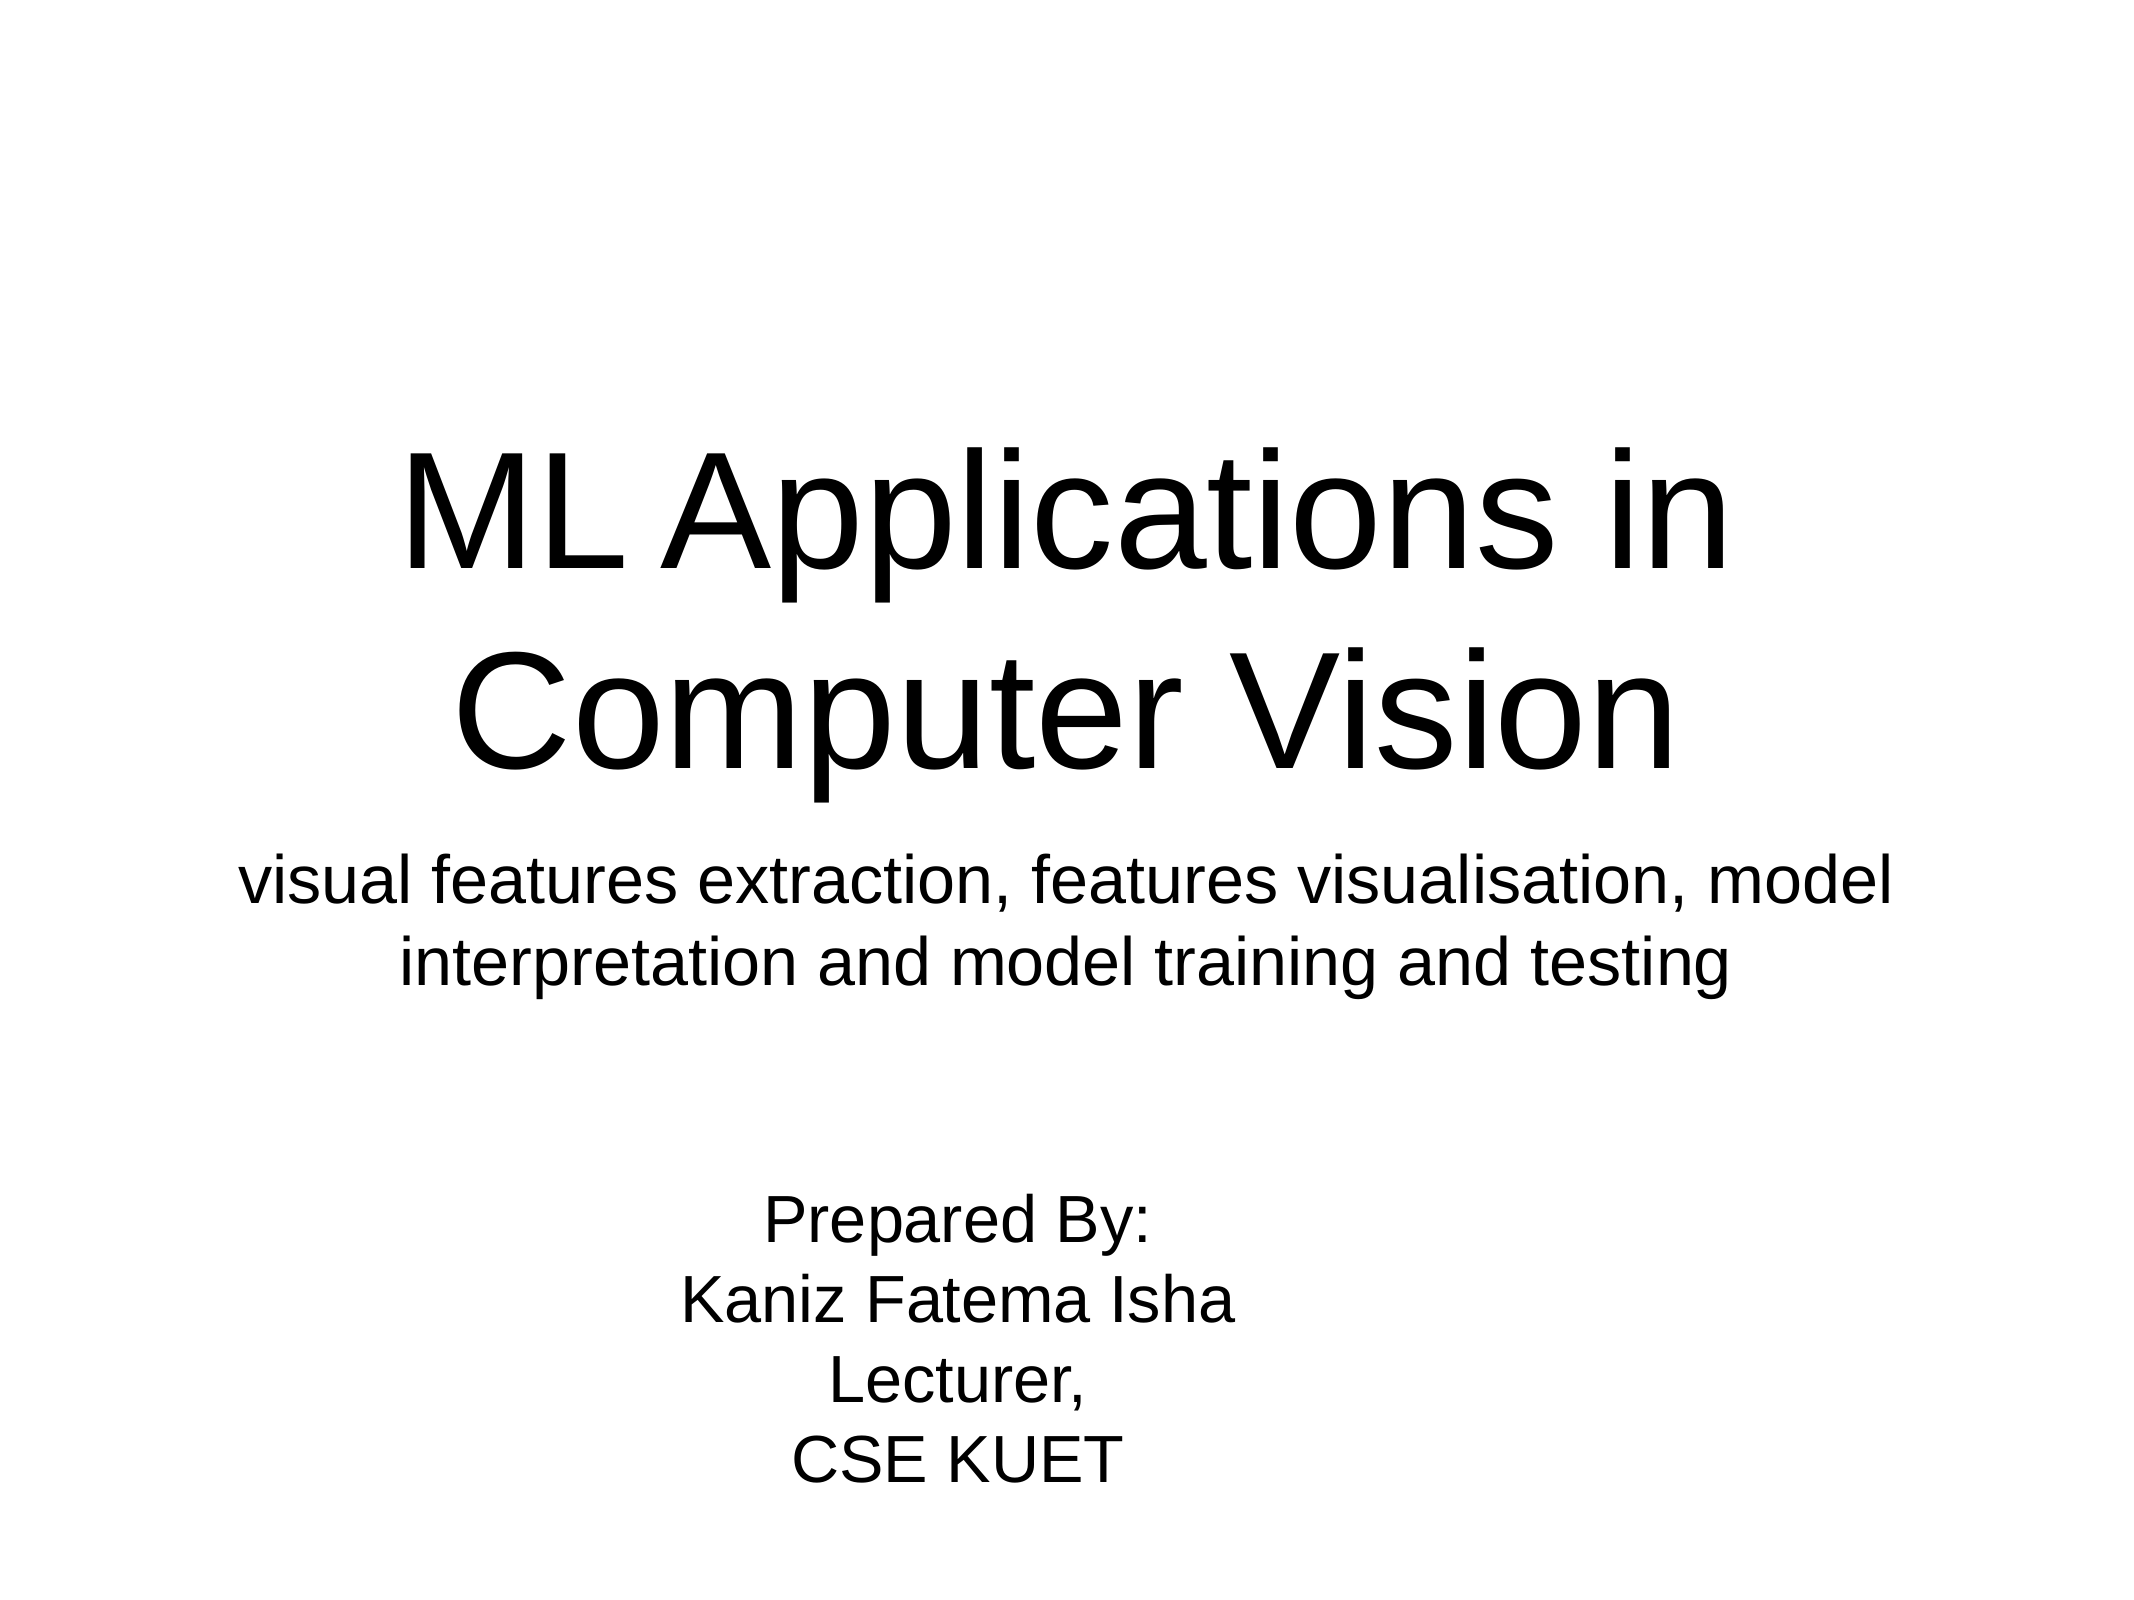

# ML Applications in Computer Vision
visual features extraction, features visualisation, model interpretation and model training and testing
Prepared By:
Kaniz Fatema Isha
Lecturer,
CSE KUET